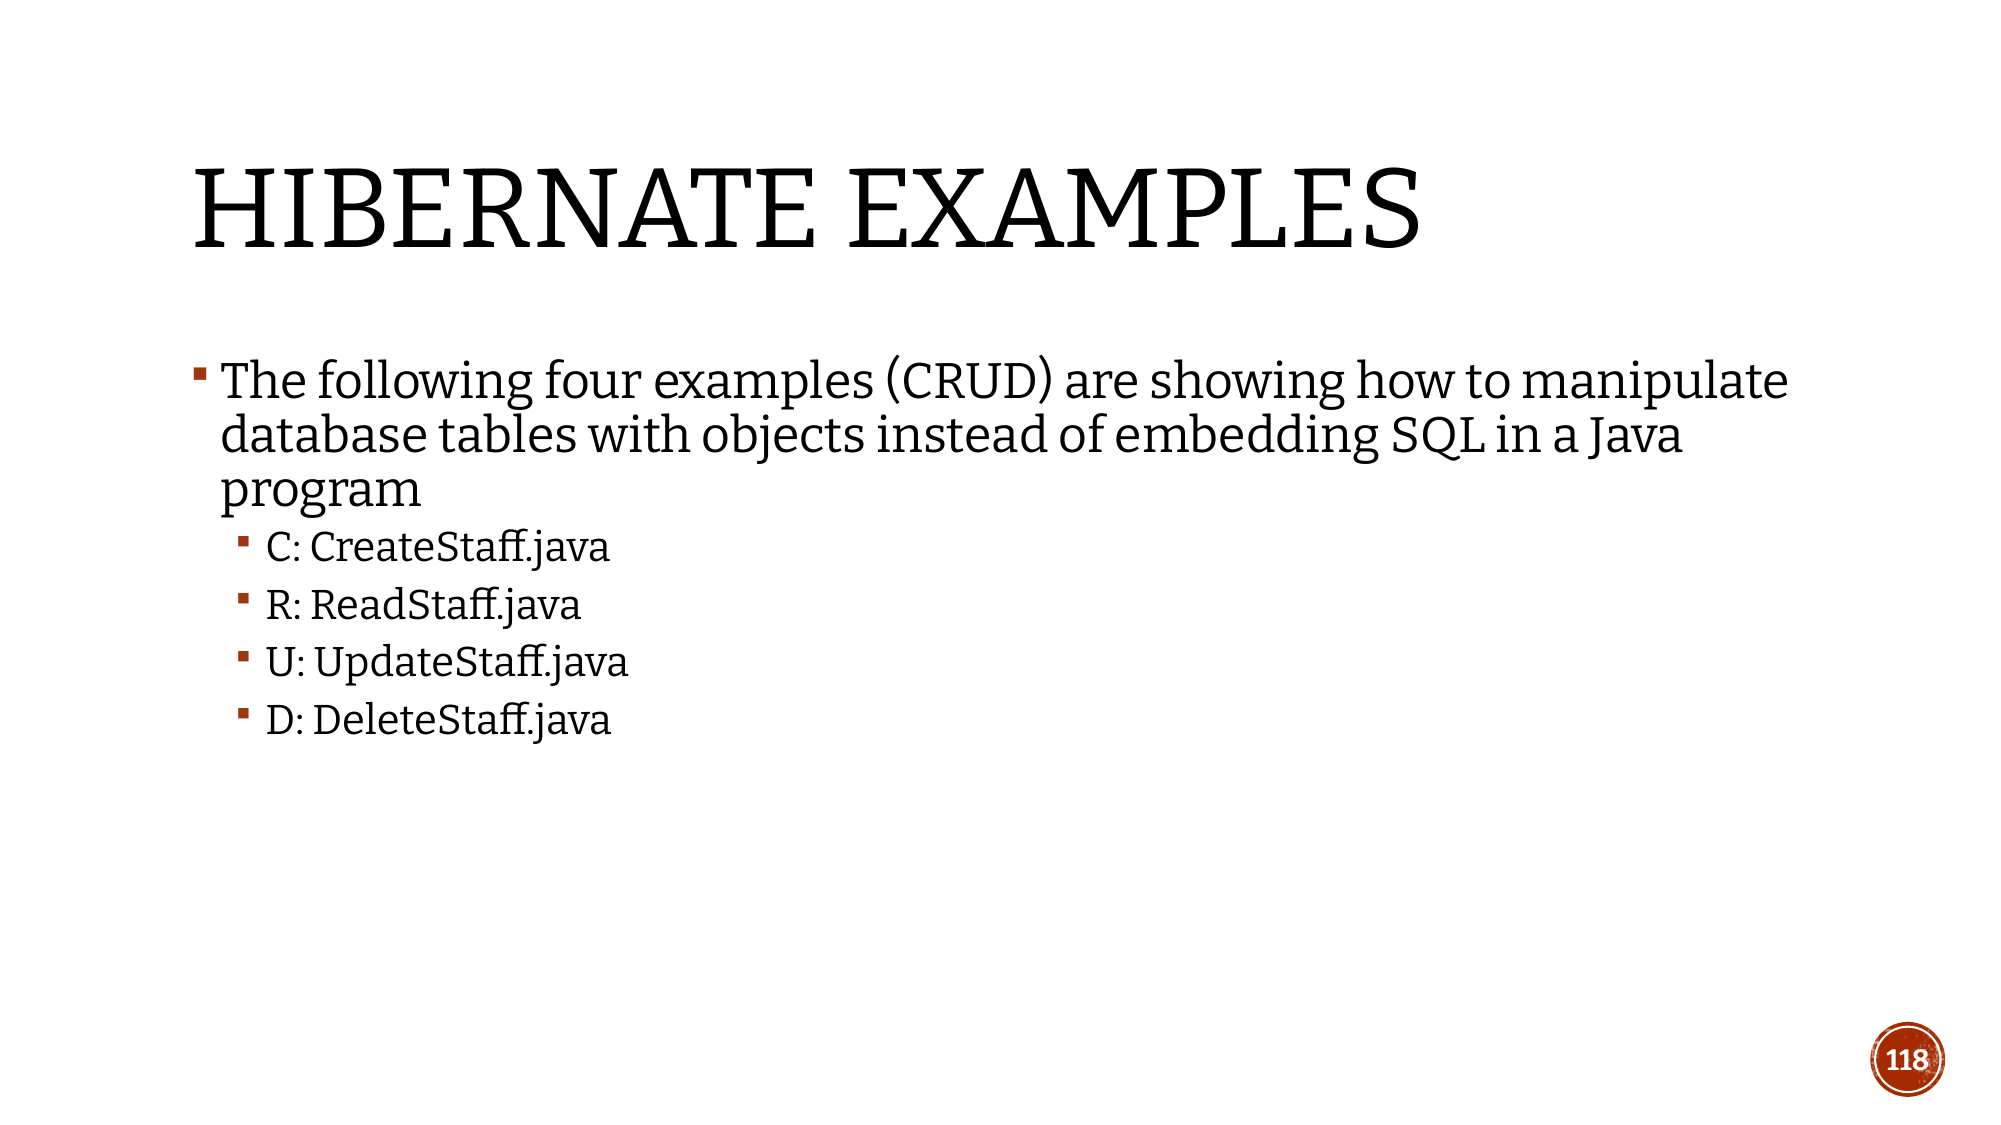

# Hibernate Examples
The following four examples (CRUD) are showing how to manipulate database tables with objects instead of embedding SQL in a Java program
C: CreateStaff.java
R: ReadStaff.java
U: UpdateStaff.java
D: DeleteStaff.java
118